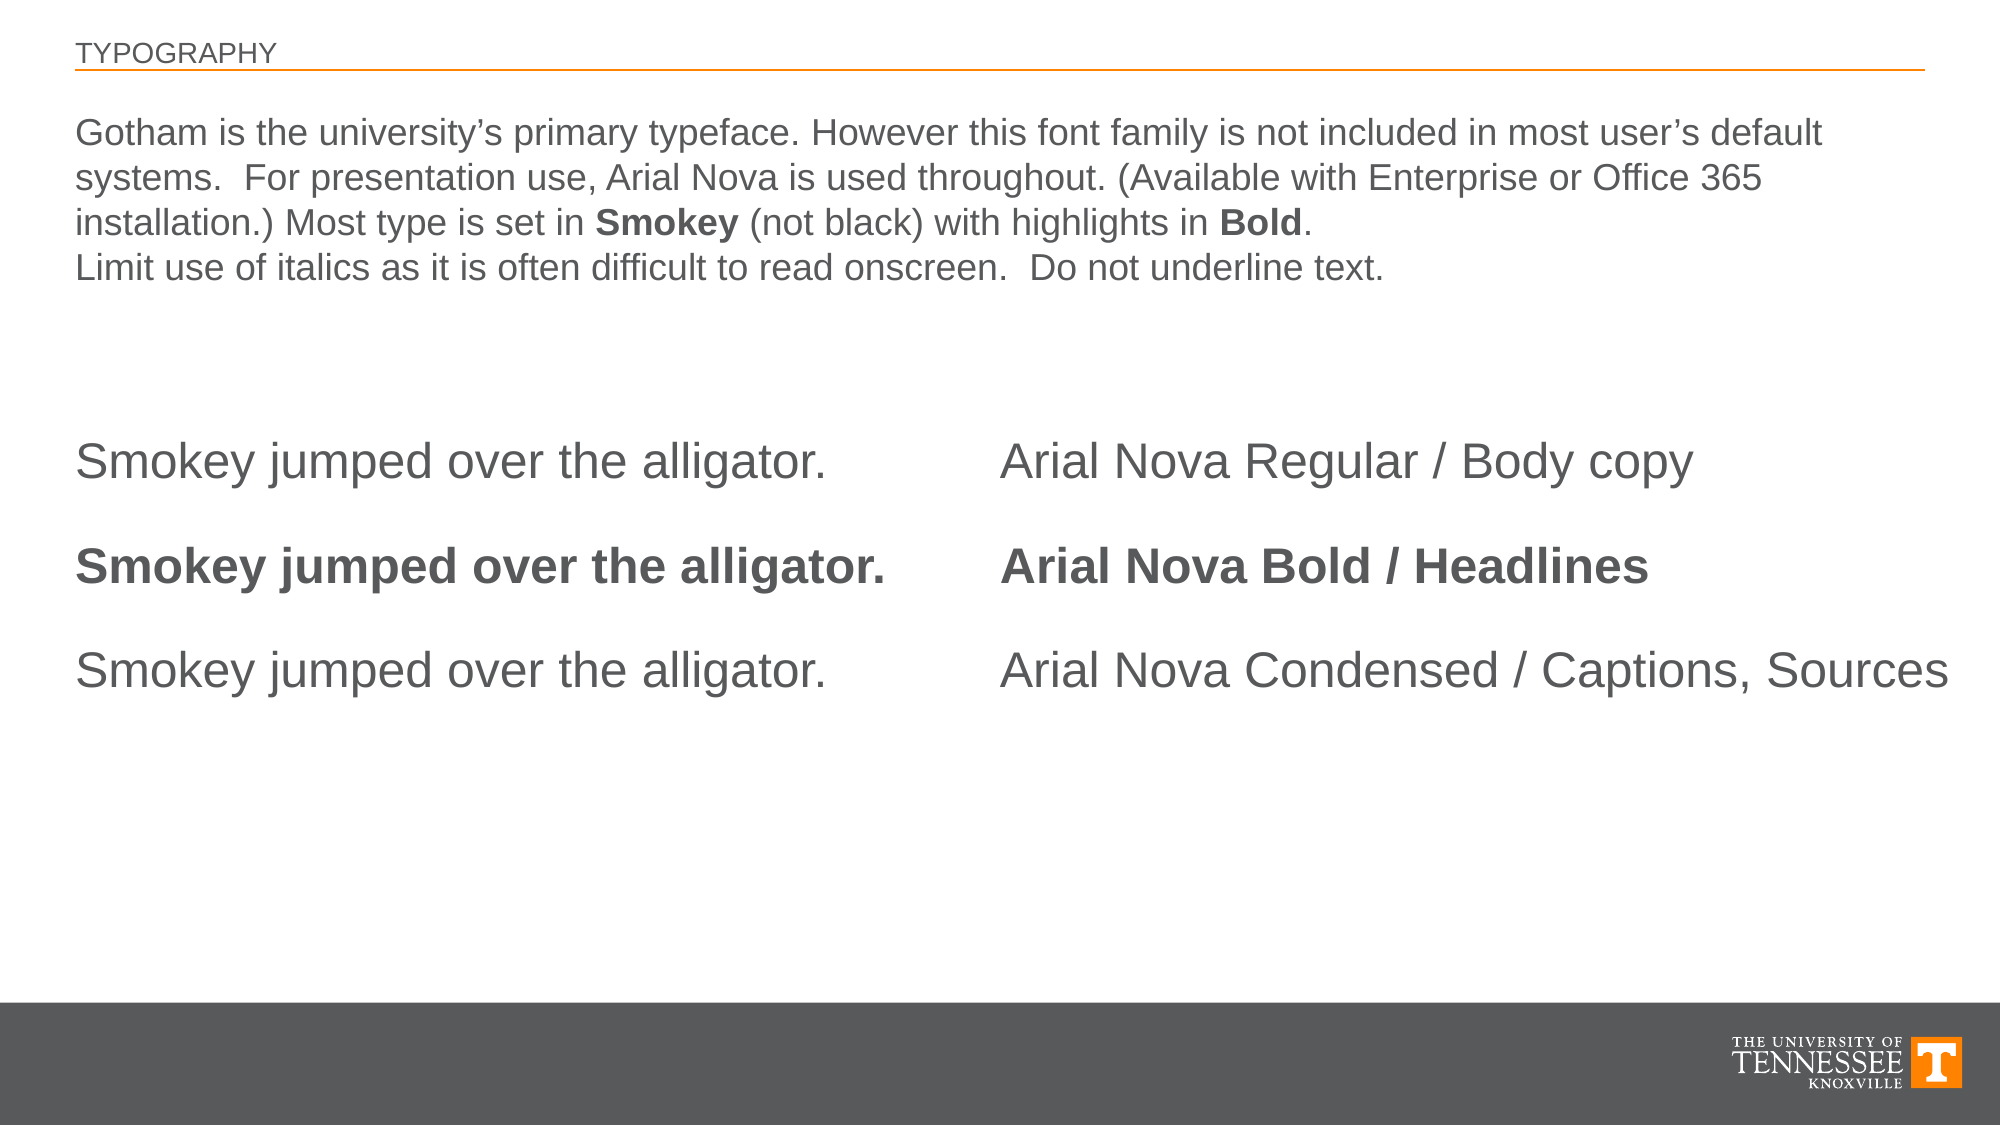

TYPOGRAPHY
Gotham is the university’s primary typeface. However this font family is not included in most user’s default systems.  For presentation use, Arial Nova is used throughout. (Available with Enterprise or Office 365 installation.) Most type is set in Smokey (not black) with highlights in Bold.
Limit use of italics as it is often difficult to read onscreen.  Do not underline text.
Smokey jumped over the alligator.
Arial Nova Regular / Body copy
Smokey jumped over the alligator.
Arial Nova Bold / Headlines
Smokey jumped over the alligator.
Arial Nova Condensed / Captions, Sources